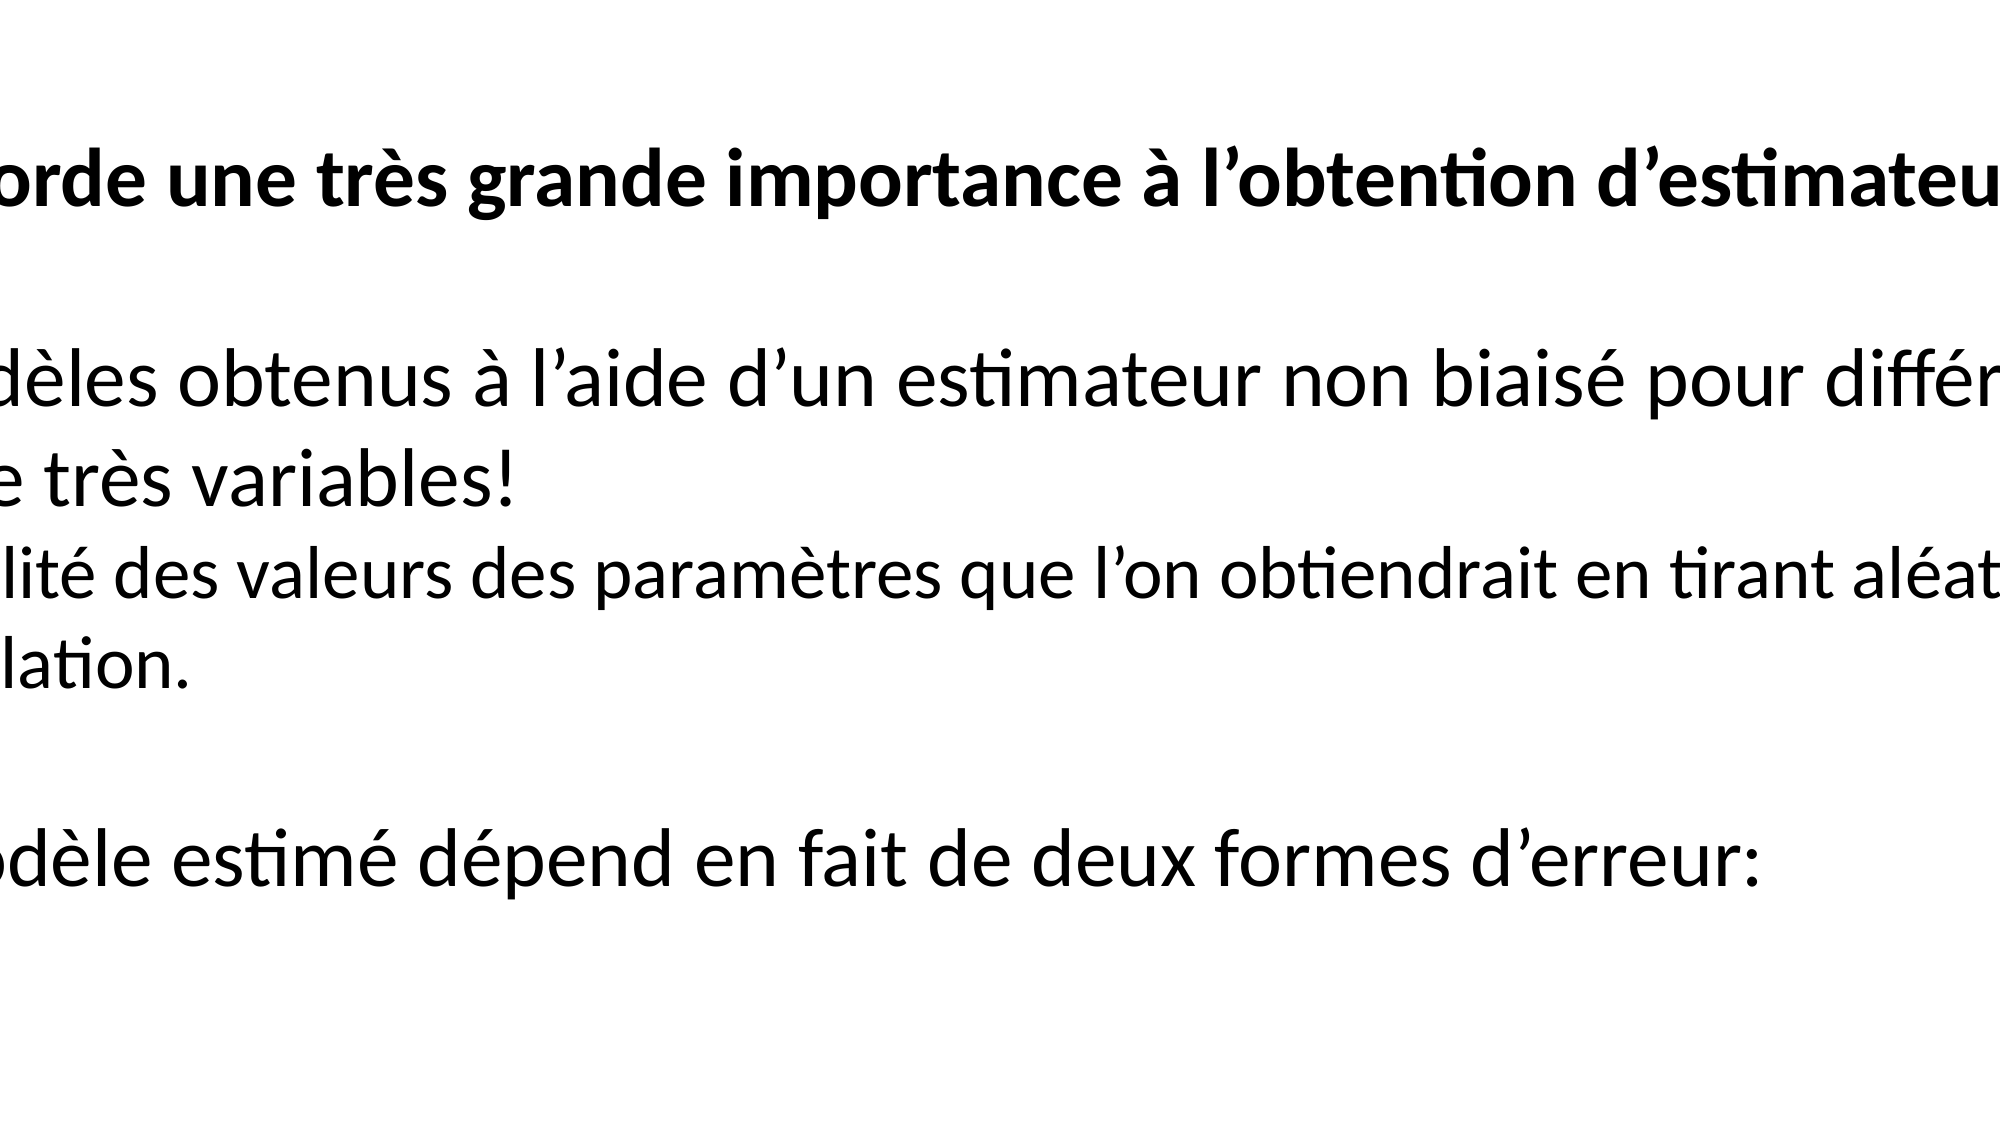

1.3.1. STATISTIQUES INFÉRENTIELLES : MINIMISER LE BIAIS
En statistiques inférentielles, on accorde une très grande importance à l’obtention d’estimateurs non biaisés.

Or, on observe que les différents modèles obtenus à l’aide d’un estimateur non biaisé pour différents échantillons tirés d’une même population peuvent être très variables!
On nomme VARIANCE la variabilité des valeurs des paramètres que l’on obtiendrait en tirant aléatoirement une infinité d’échantillons de la même population.

Ainsi, le degré de « fausseté » du modèle estimé dépend en fait de deux formes d’erreur:
Le BIAIS
La VARIANCE

Illustrons l’impact du biais et de la variance sur la distribution des modèles estimés à l’aide de différents échantillons
d’une même population.

Biais faible
Biais élevé
Le modèle estimé à partir de notre échantillon

Le modèle estimé à partir de notre échantillon

Variance faible

Moyenne des modèles estimés
Moyenne des modèles estimés
Le modèle estimé à partir de notre échantillon

Le modèle estimé à partir de notre échantillon

Variance élevée

Moyenne des modèles estimés
Moyenne des modèles estimés